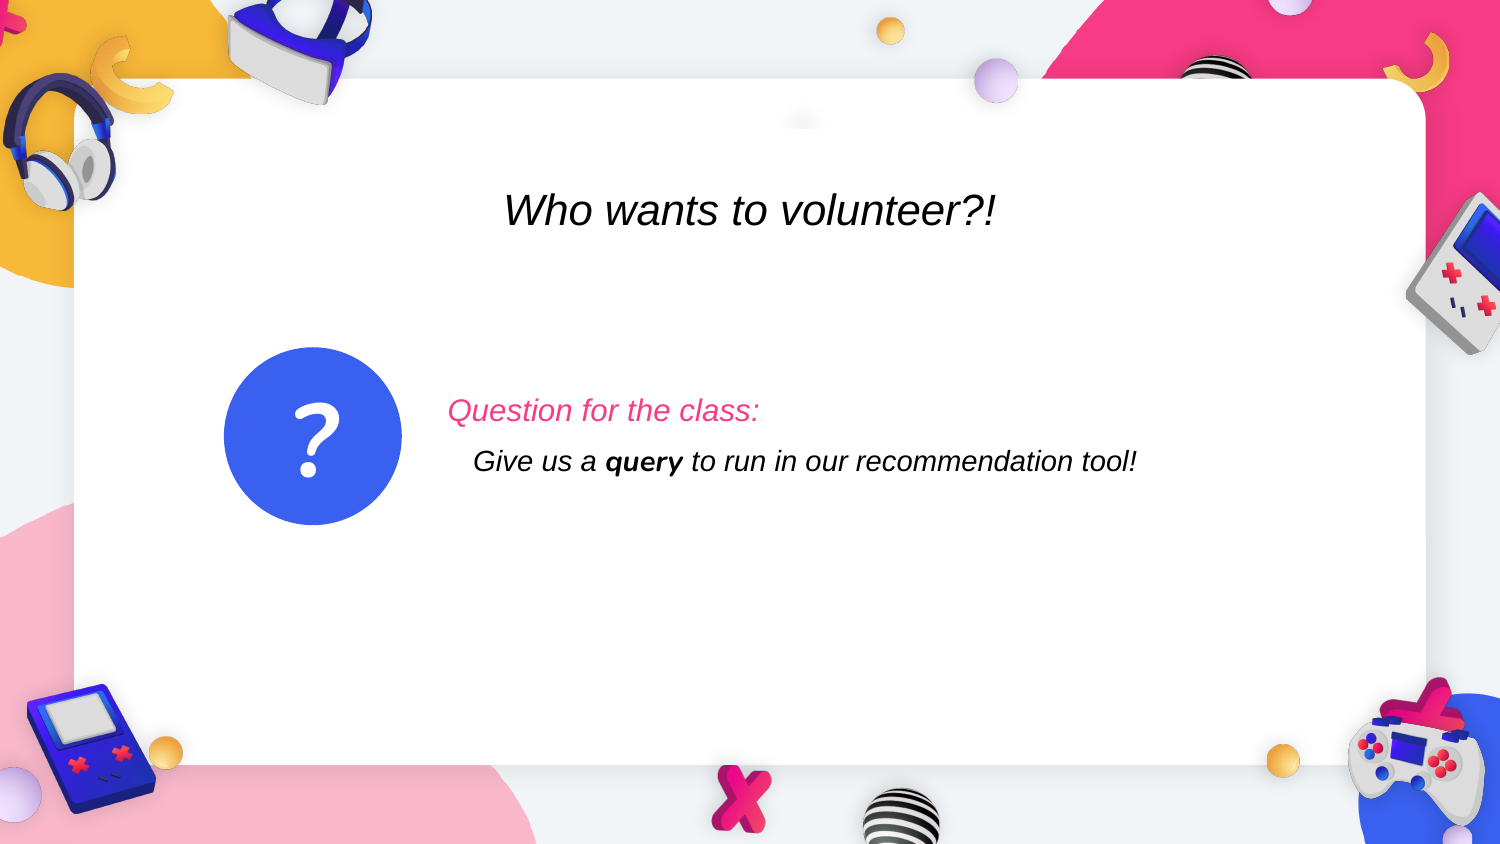

Who wants to volunteer?!

?
Question for the class:
Give us a query to run in our recommendation tool!